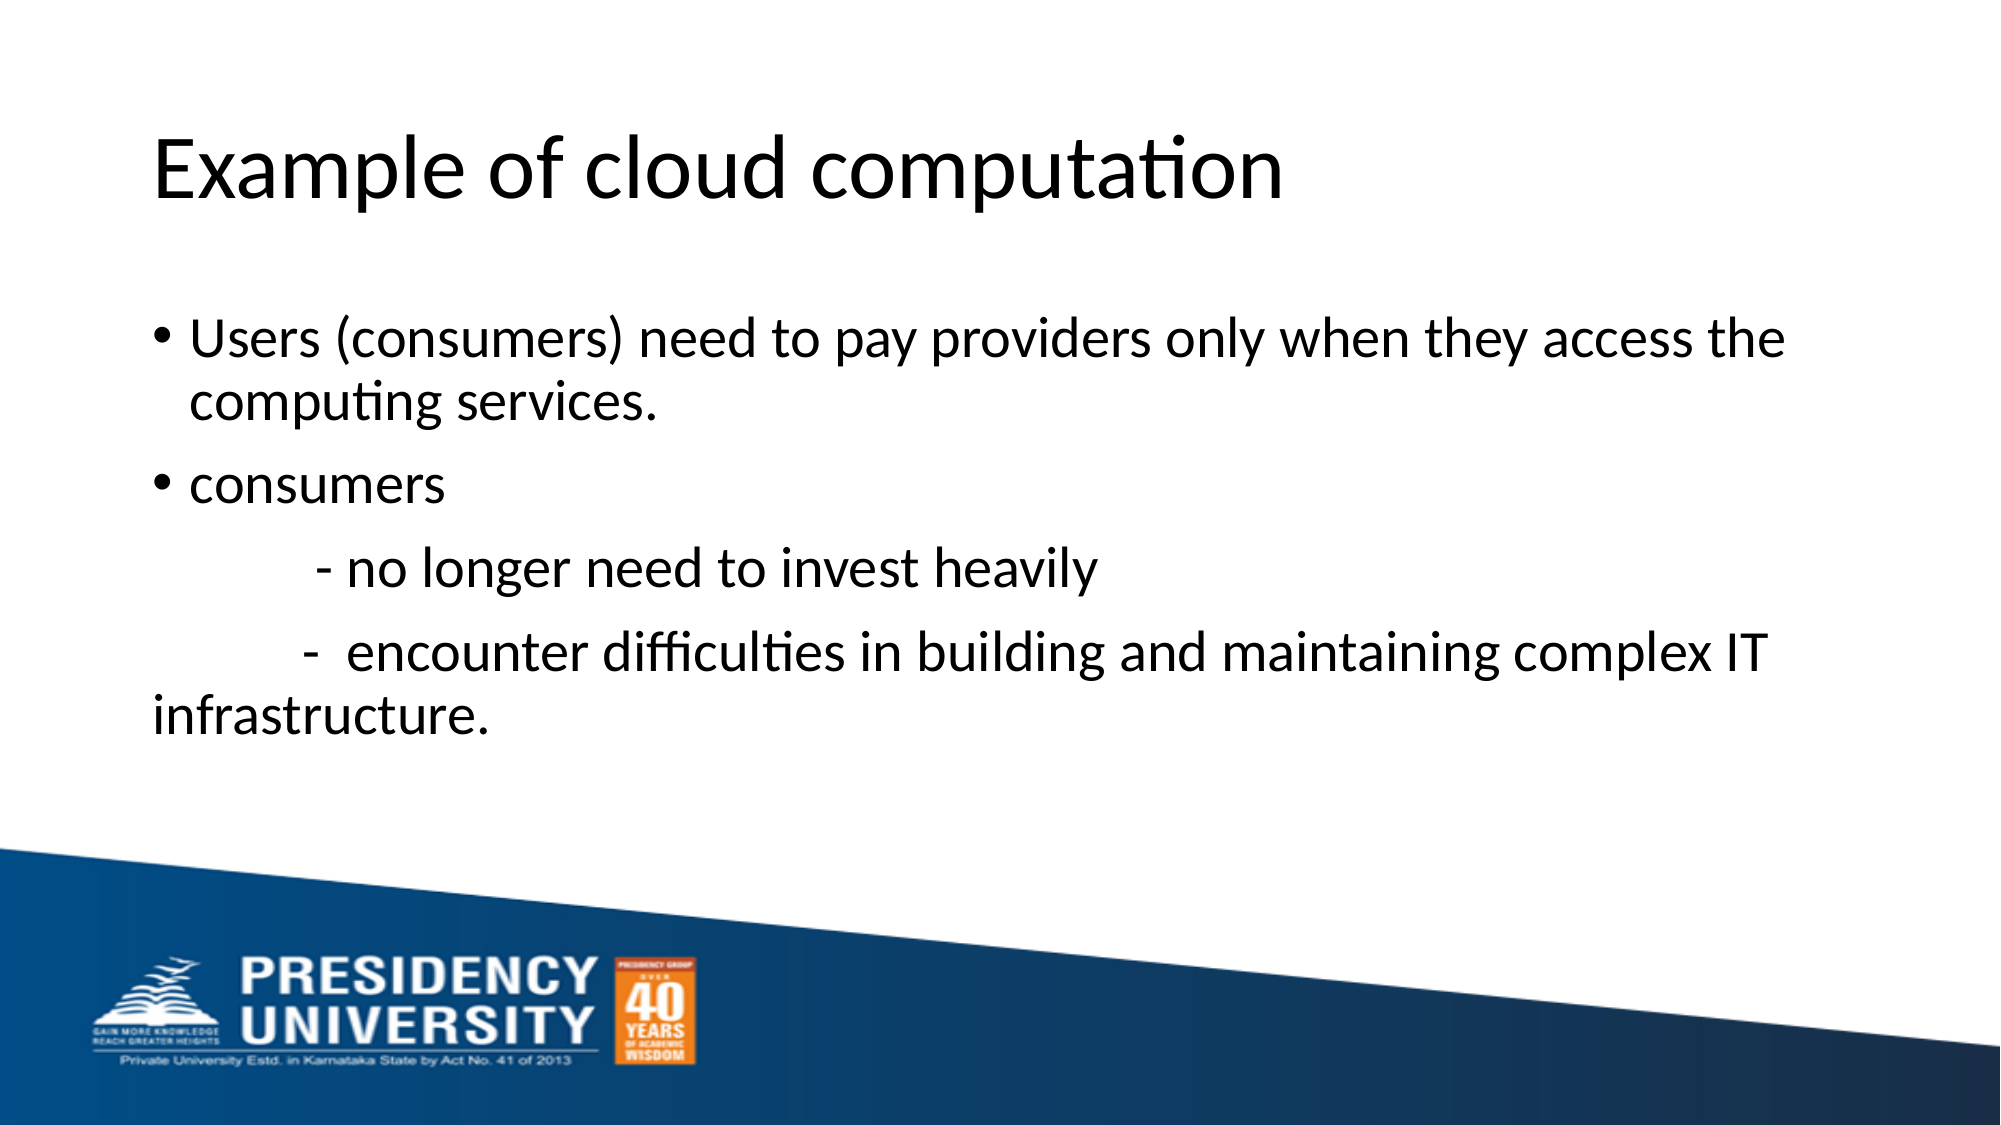

# Example of cloud computation
Users (consumers) need to pay providers only when they access the computing services.
consumers
	 - no longer need to invest heavily
	-  encounter difficulties in building and maintaining complex IT infrastructure.